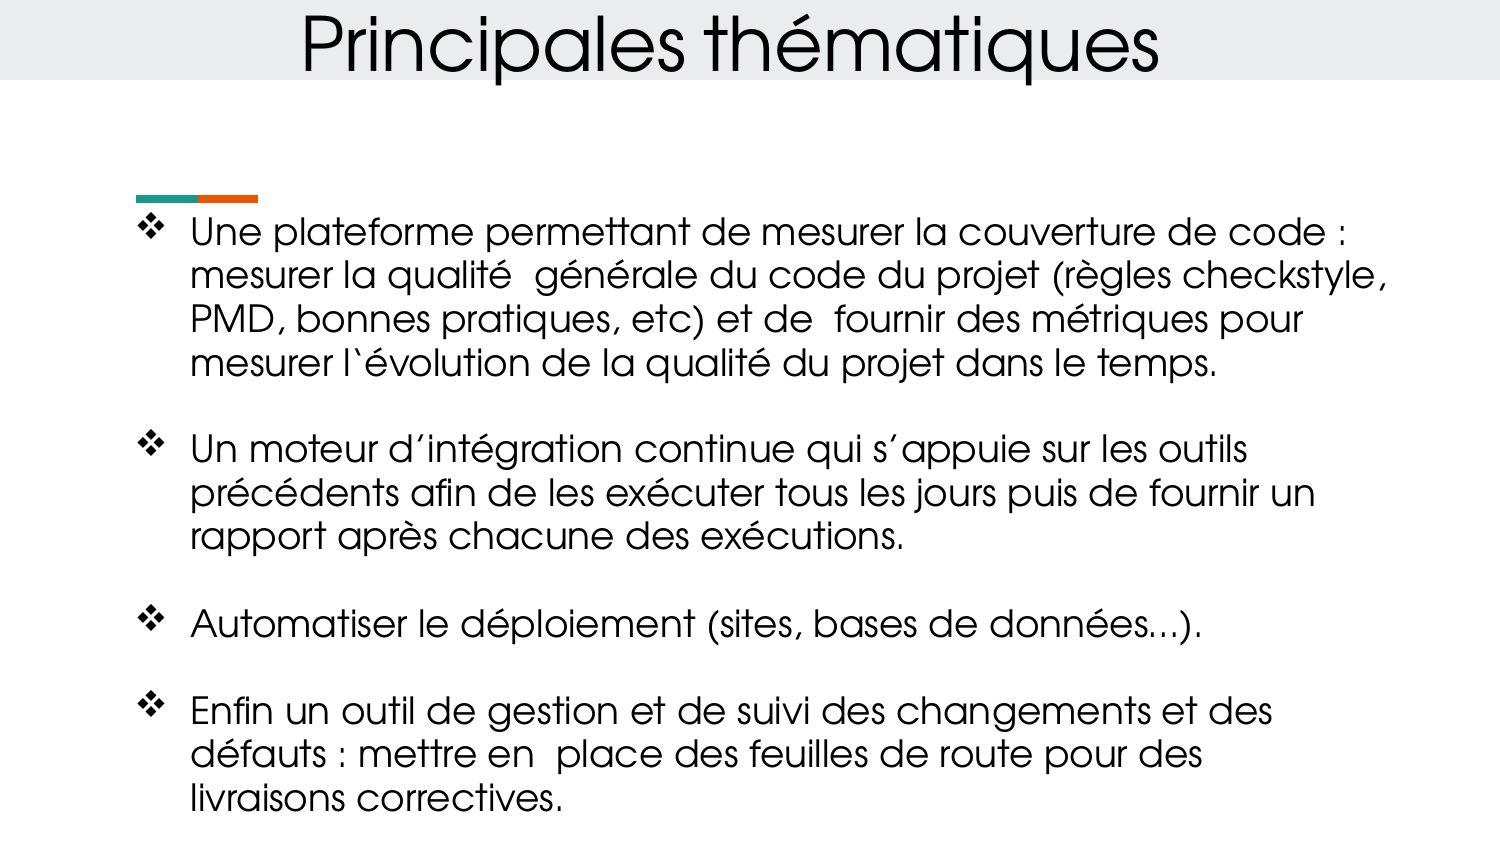

Principales thématiques
Une plateforme permettant de mesurer la couverture de code : mesurer la qualité  générale du code du projet (règles checkstyle, PMD, bonnes pratiques, etc) et de  fournir des métriques pour mesurer l‘évolution de la qualité du projet dans le temps.

Un moteur d’intégration continue qui s’appuie sur les outils précédents afin de les exécuter tous les jours puis de fournir un rapport après chacune des exécutions.

Automatiser le déploiement (sites, bases de données…).

Enfin un outil de gestion et de suivi des changements et des défauts : mettre en  place des feuilles de route pour des livraisons correctives.